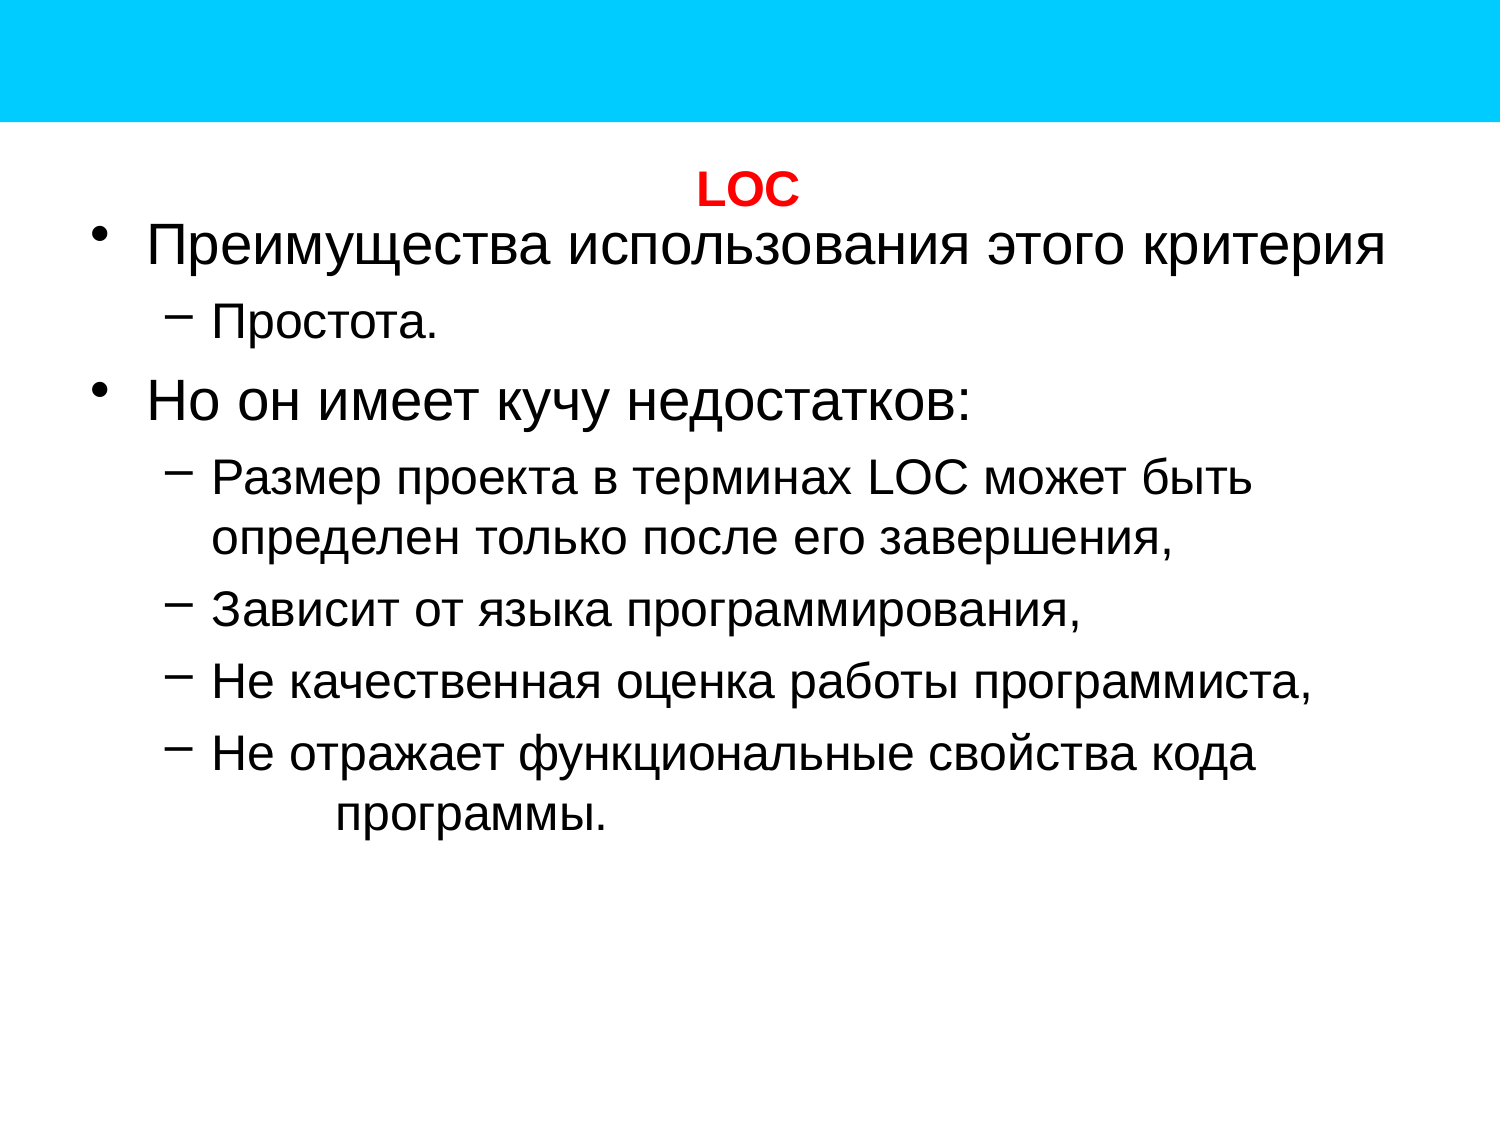

LOC
Преимущества использования этого критерия
Простота.
Но он имеет кучу недостатков:
Размер проекта в терминах LOC может быть
определен только после его завершения,
Зависит от языка программирования,
Не качественная оценка работы программиста,
Не отражает функциональные свойства кода 	программы.